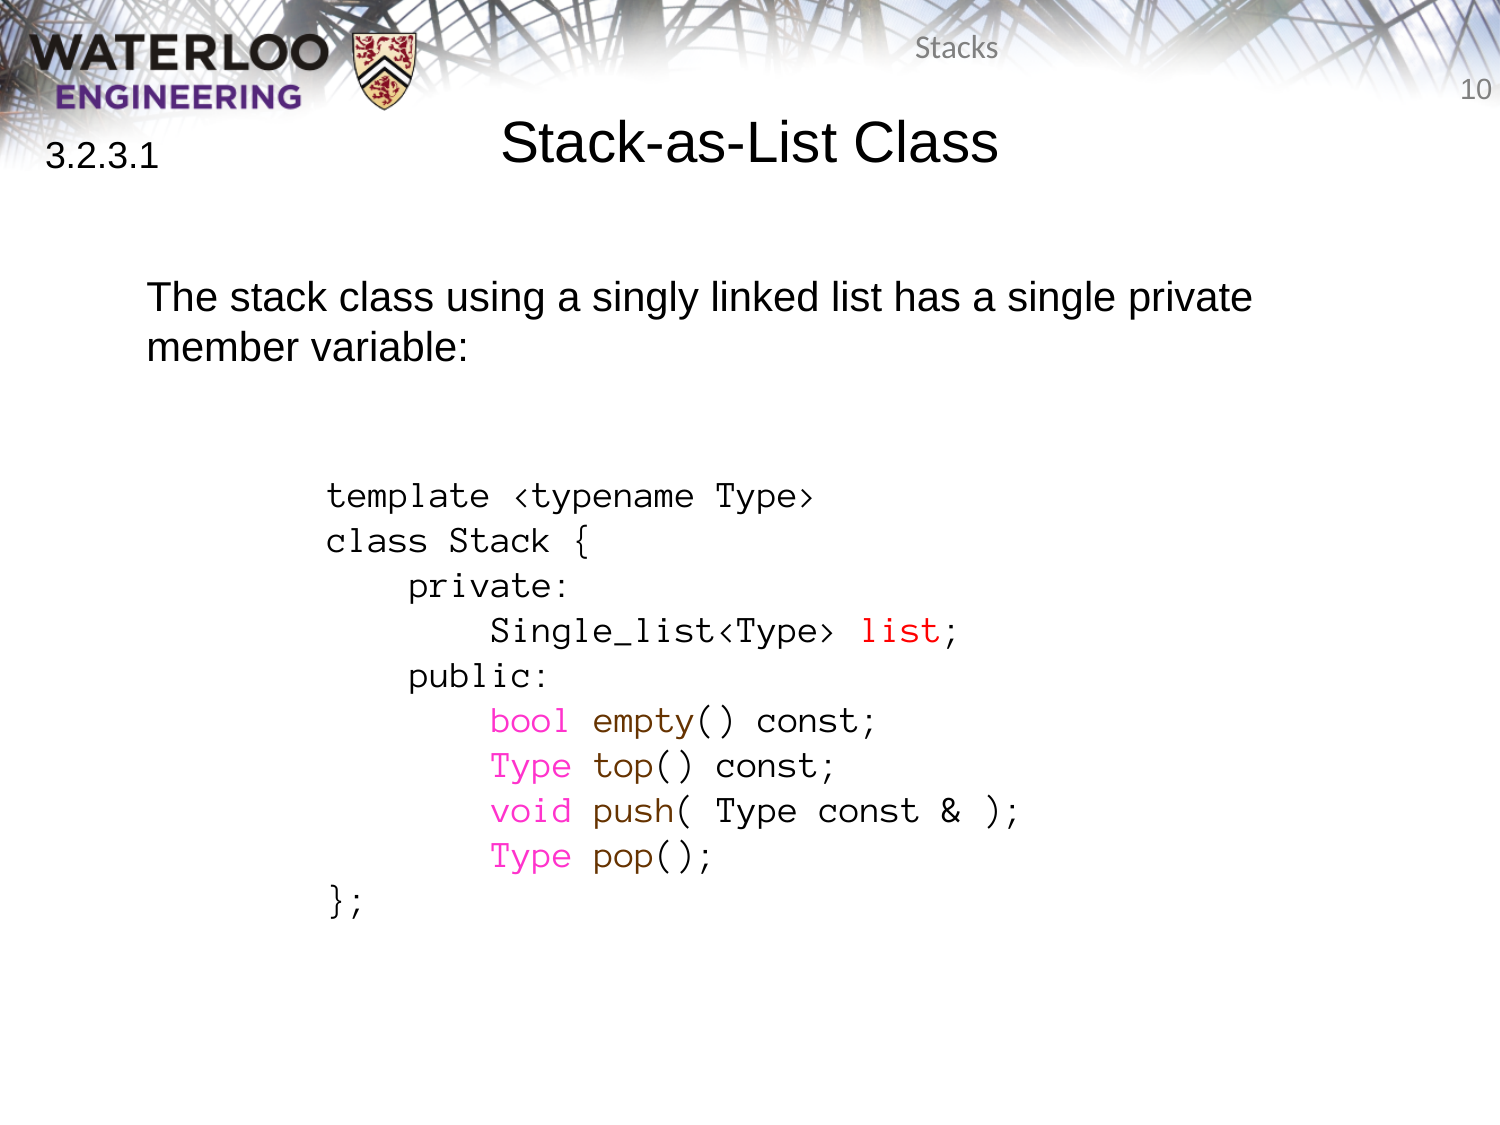

# Stack-as-List Class
3.2.3.1
	The stack class using a singly linked list has a single private member variable:
template <typename Type>
class Stack {
    private:
        Single_list<Type> list;
    public:
        bool empty() const;
        Type top() const;
        void push( Type const & );
        Type pop();
};